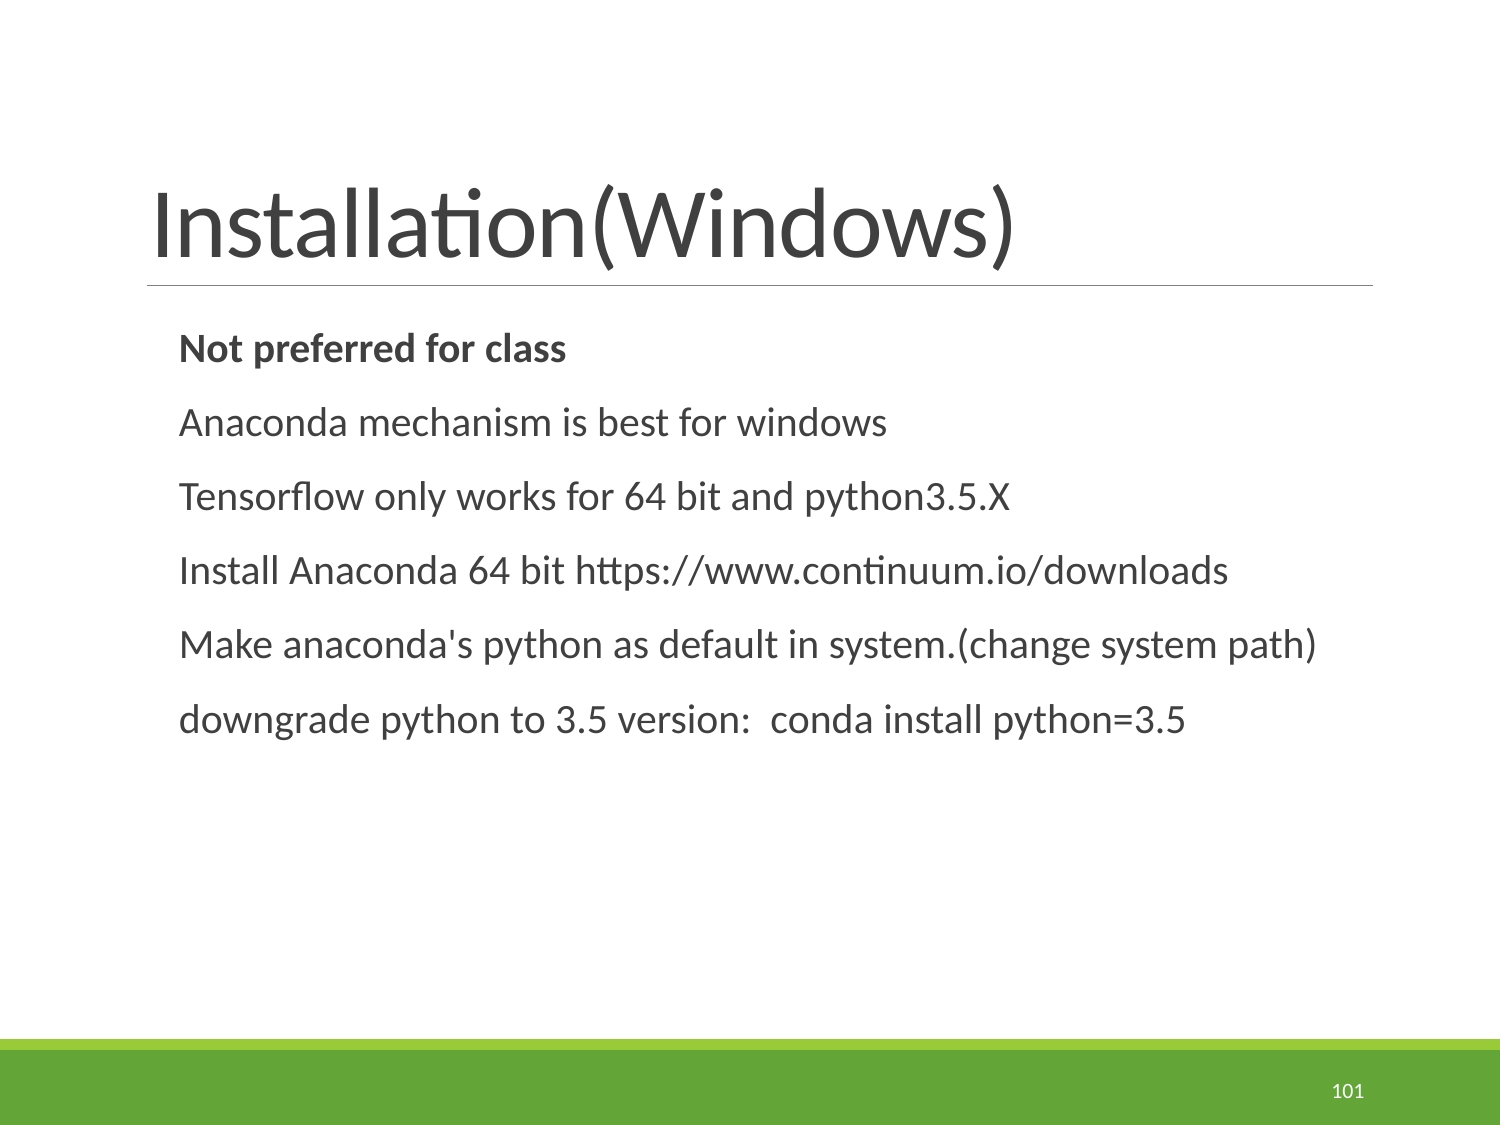

# Installation(Windows)
Not preferred for class
Anaconda mechanism is best for windows
Tensorflow only works for 64 bit and python3.5.X
Install Anaconda 64 bit https://www.continuum.io/downloads
Make anaconda's python as default in system.(change system path)
downgrade python to 3.5 version:  conda install python=3.5

101